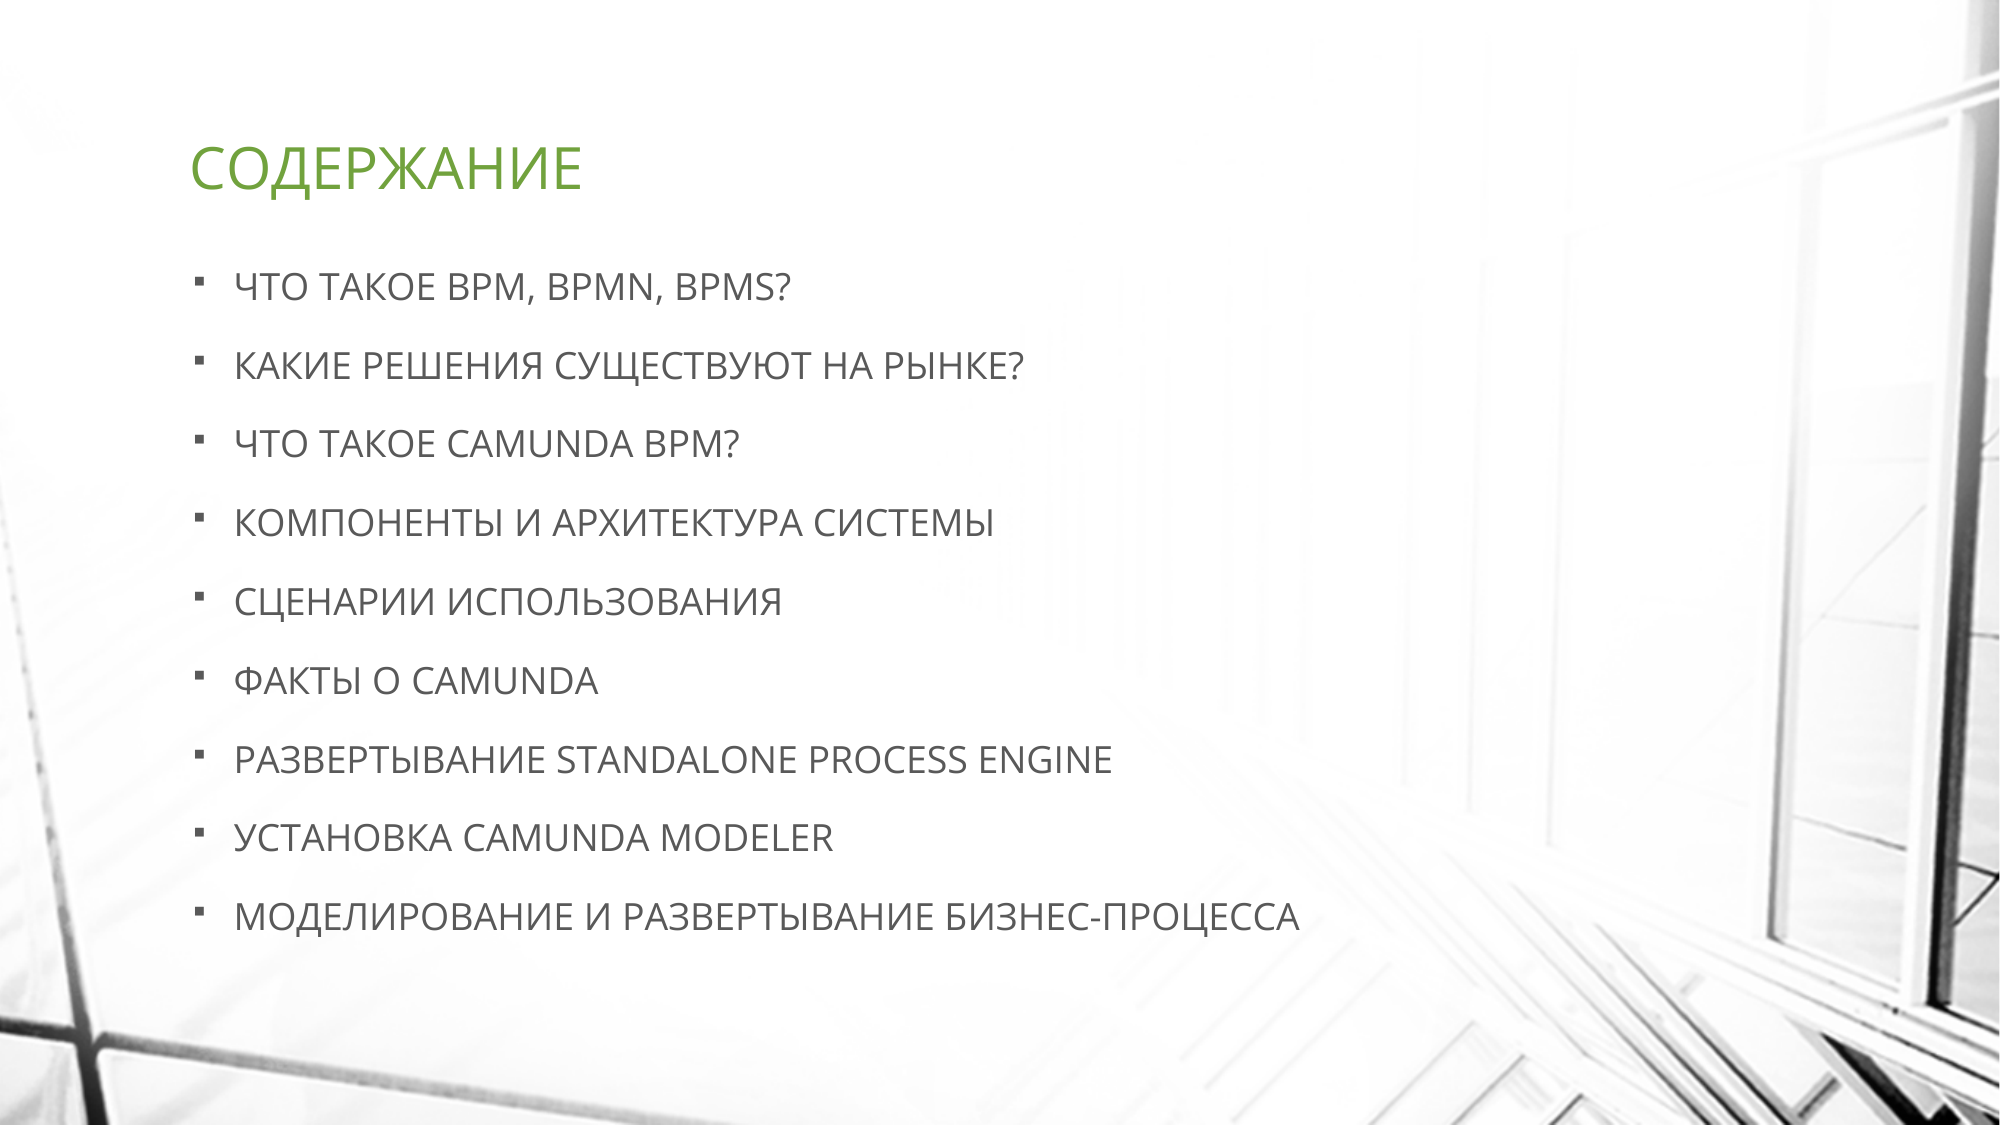

# СОДЕРЖАНИЕ
ЧТО ТАКОЕ BPM, BPMN, BPMS?
КАКИЕ РЕШЕНИЯ СУЩЕСТВУЮТ НА РЫНКЕ?
ЧТО ТАКОЕ CAMUNDA BPM?
КОМПОНЕНТЫ И АРХИТЕКТУРА СИСТЕМЫ
СЦЕНАРИИ ИСПОЛЬЗОВАНИЯ
ФАКТЫ О CAMUNDA
РАЗВЕРТЫВАНИЕ STANDALONE PROCESS ENGINE
УСТАНОВКА CAMUNDA MODELER
МОДЕЛИРОВАНИЕ И РАЗВЕРТЫВАНИЕ БИЗНЕС-ПРОЦЕССА